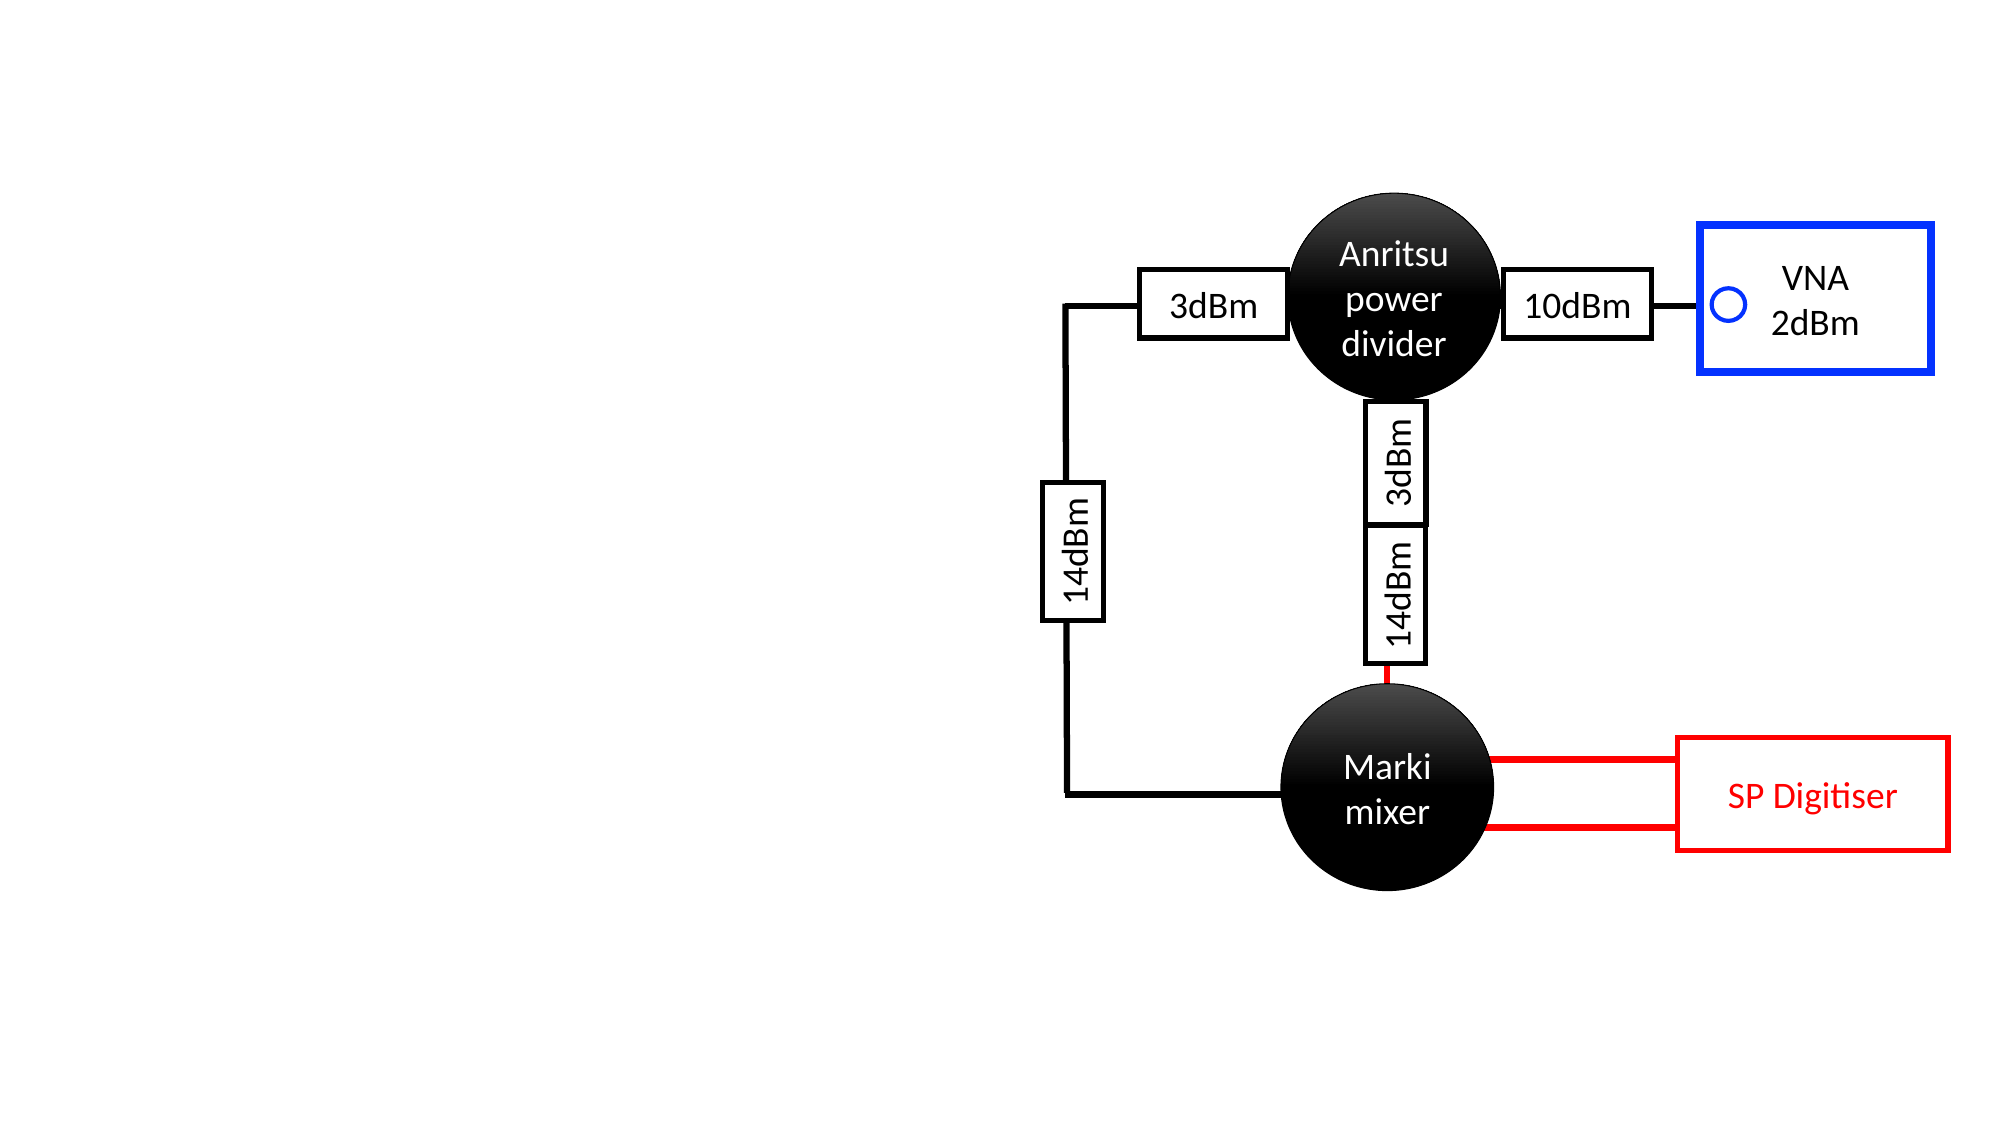

Anritsu power divider
VNA
2dBm
3dBm
10dBm

3dBm
14dBm
14dBm
Marki mixer
SP Digitiser